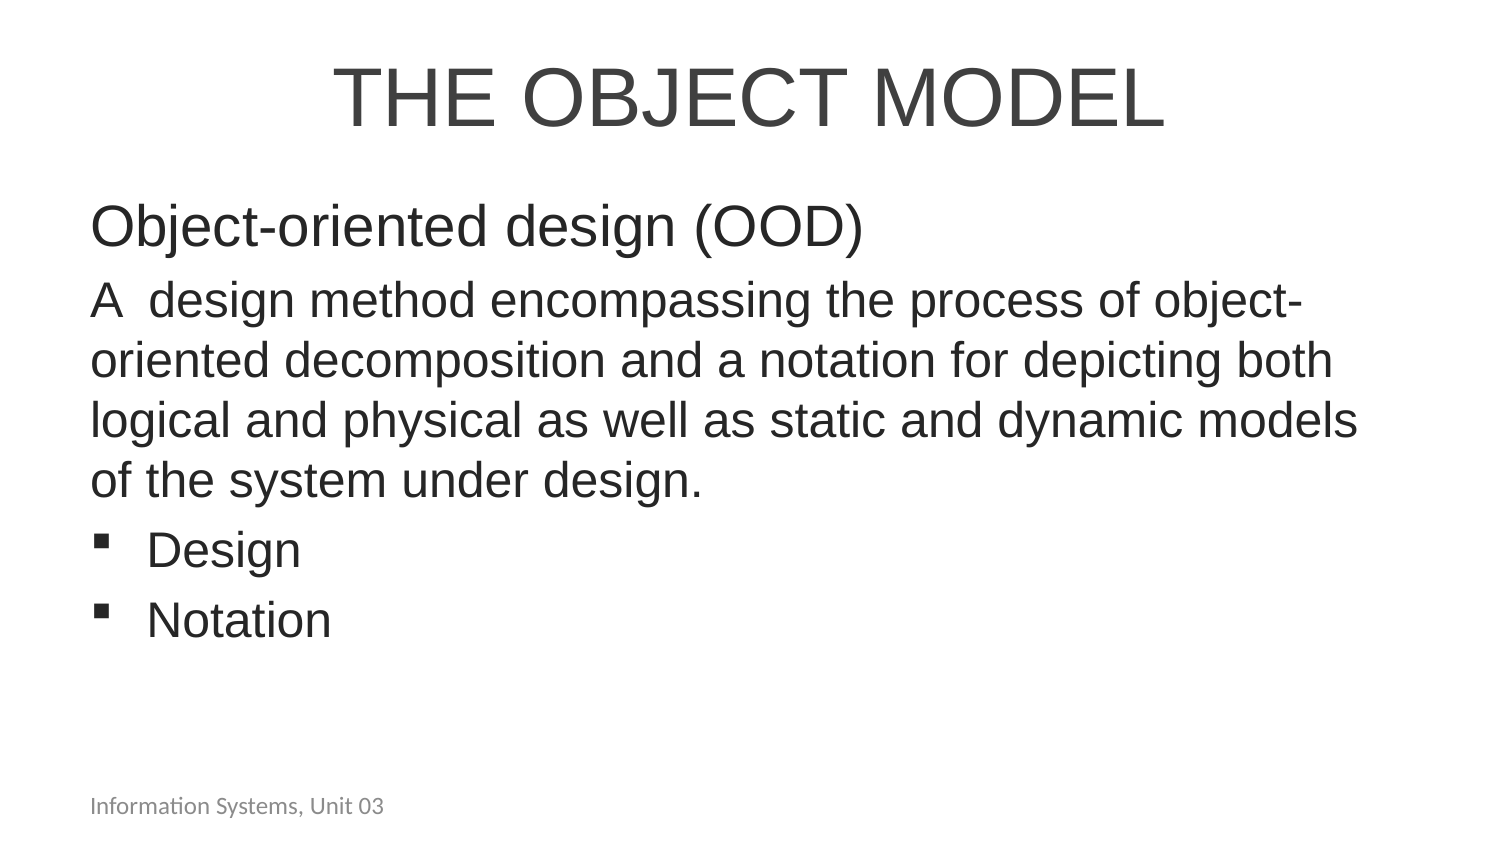

# The object model
Object-oriented design (OOD)
A  design method encompassing the process of object-oriented decomposition and a notation for depicting both logical and physical as well as static and dynamic models of the system under design.
Design
Notation
Information Systems, Unit 03
5